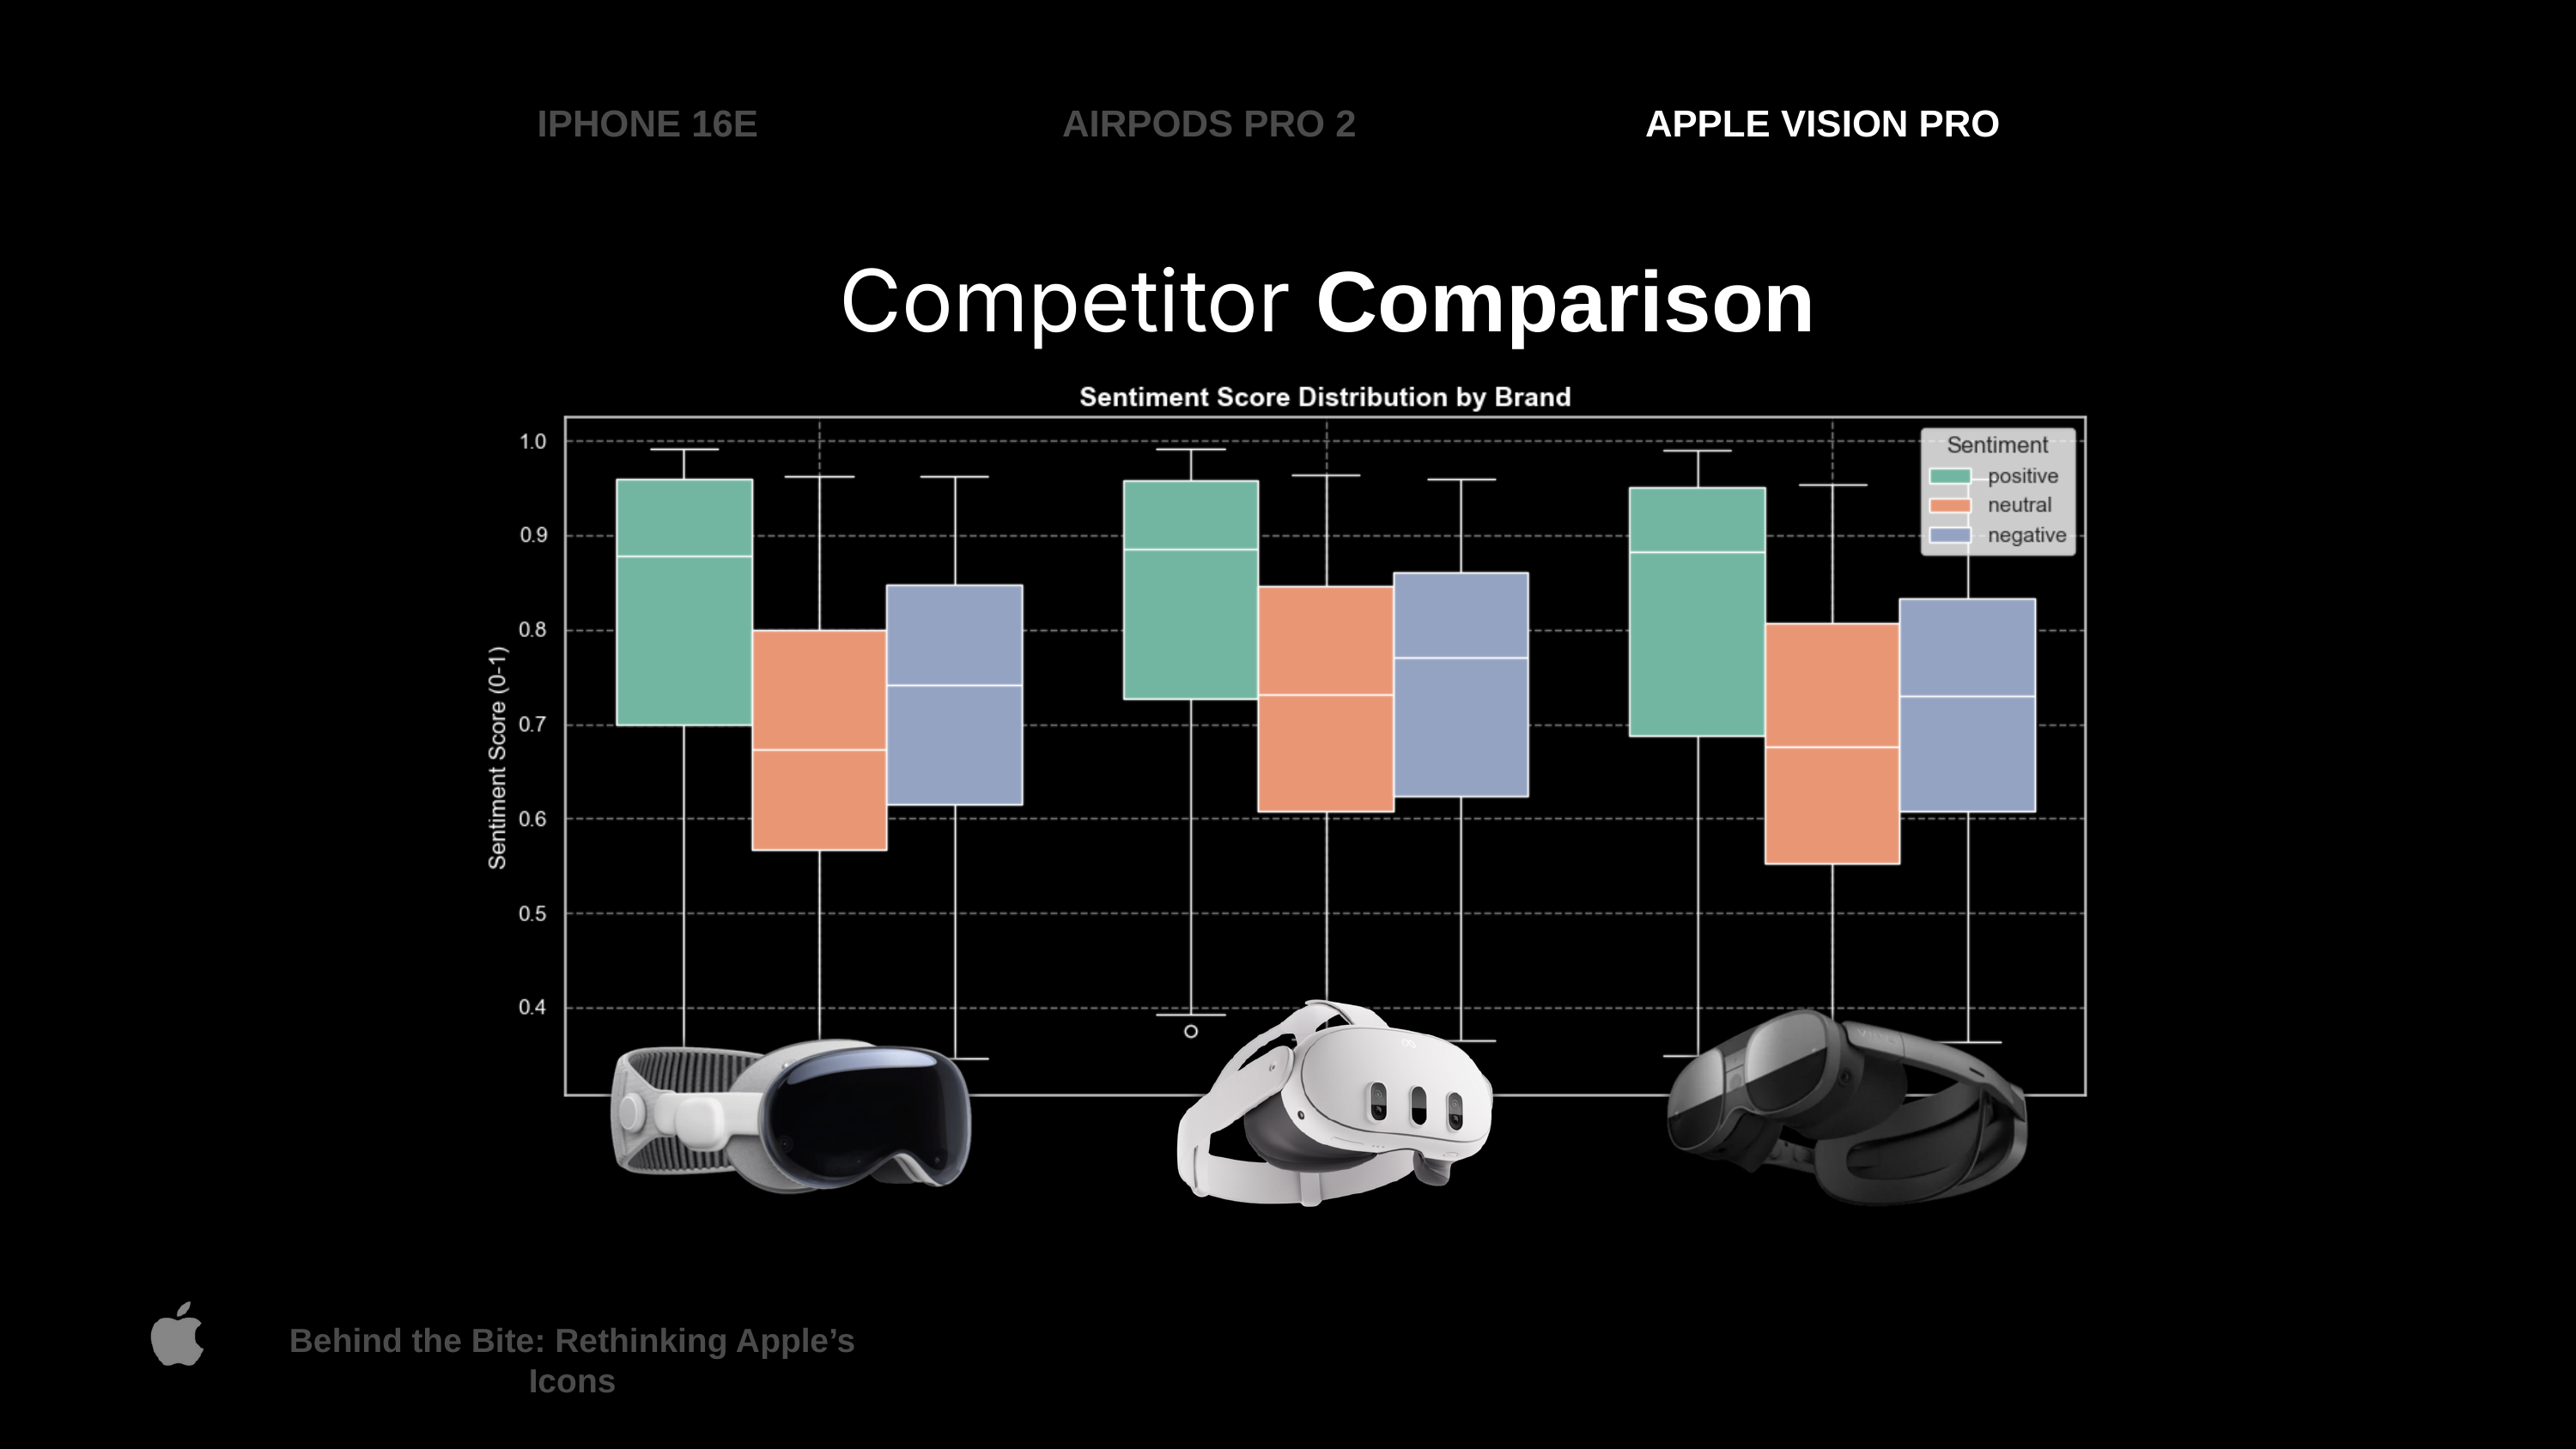

IPHONE 16E
AIRPODS PRO 2
APPLE VISION PRO
Competitor Comparison

Behind the Bite: Rethinking Apple’s Icons